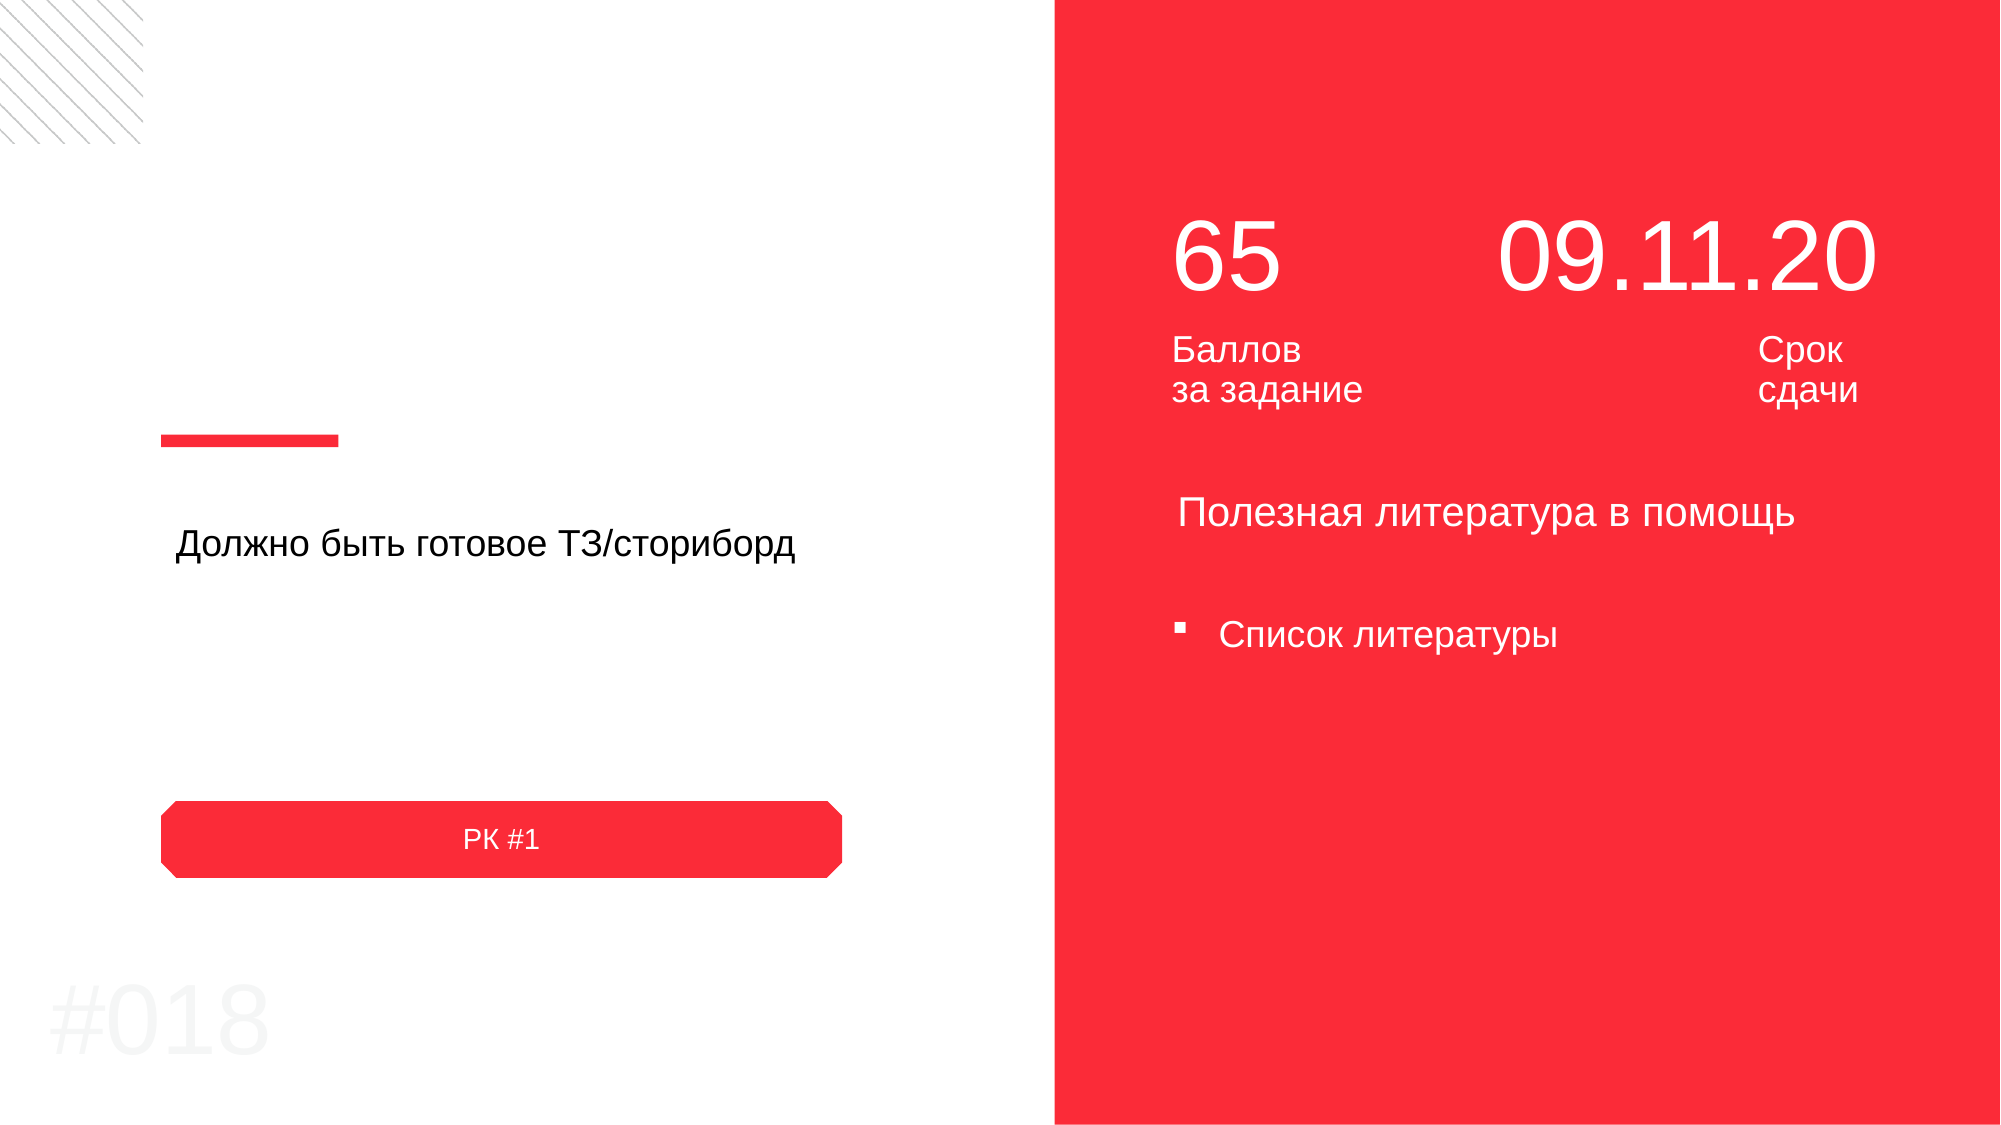

Баллов
за задание
Срок
сдачи
Полезная литература в помощь
Должно быть готовое ТЗ/сториборд
Список литературы
РК #1
#018